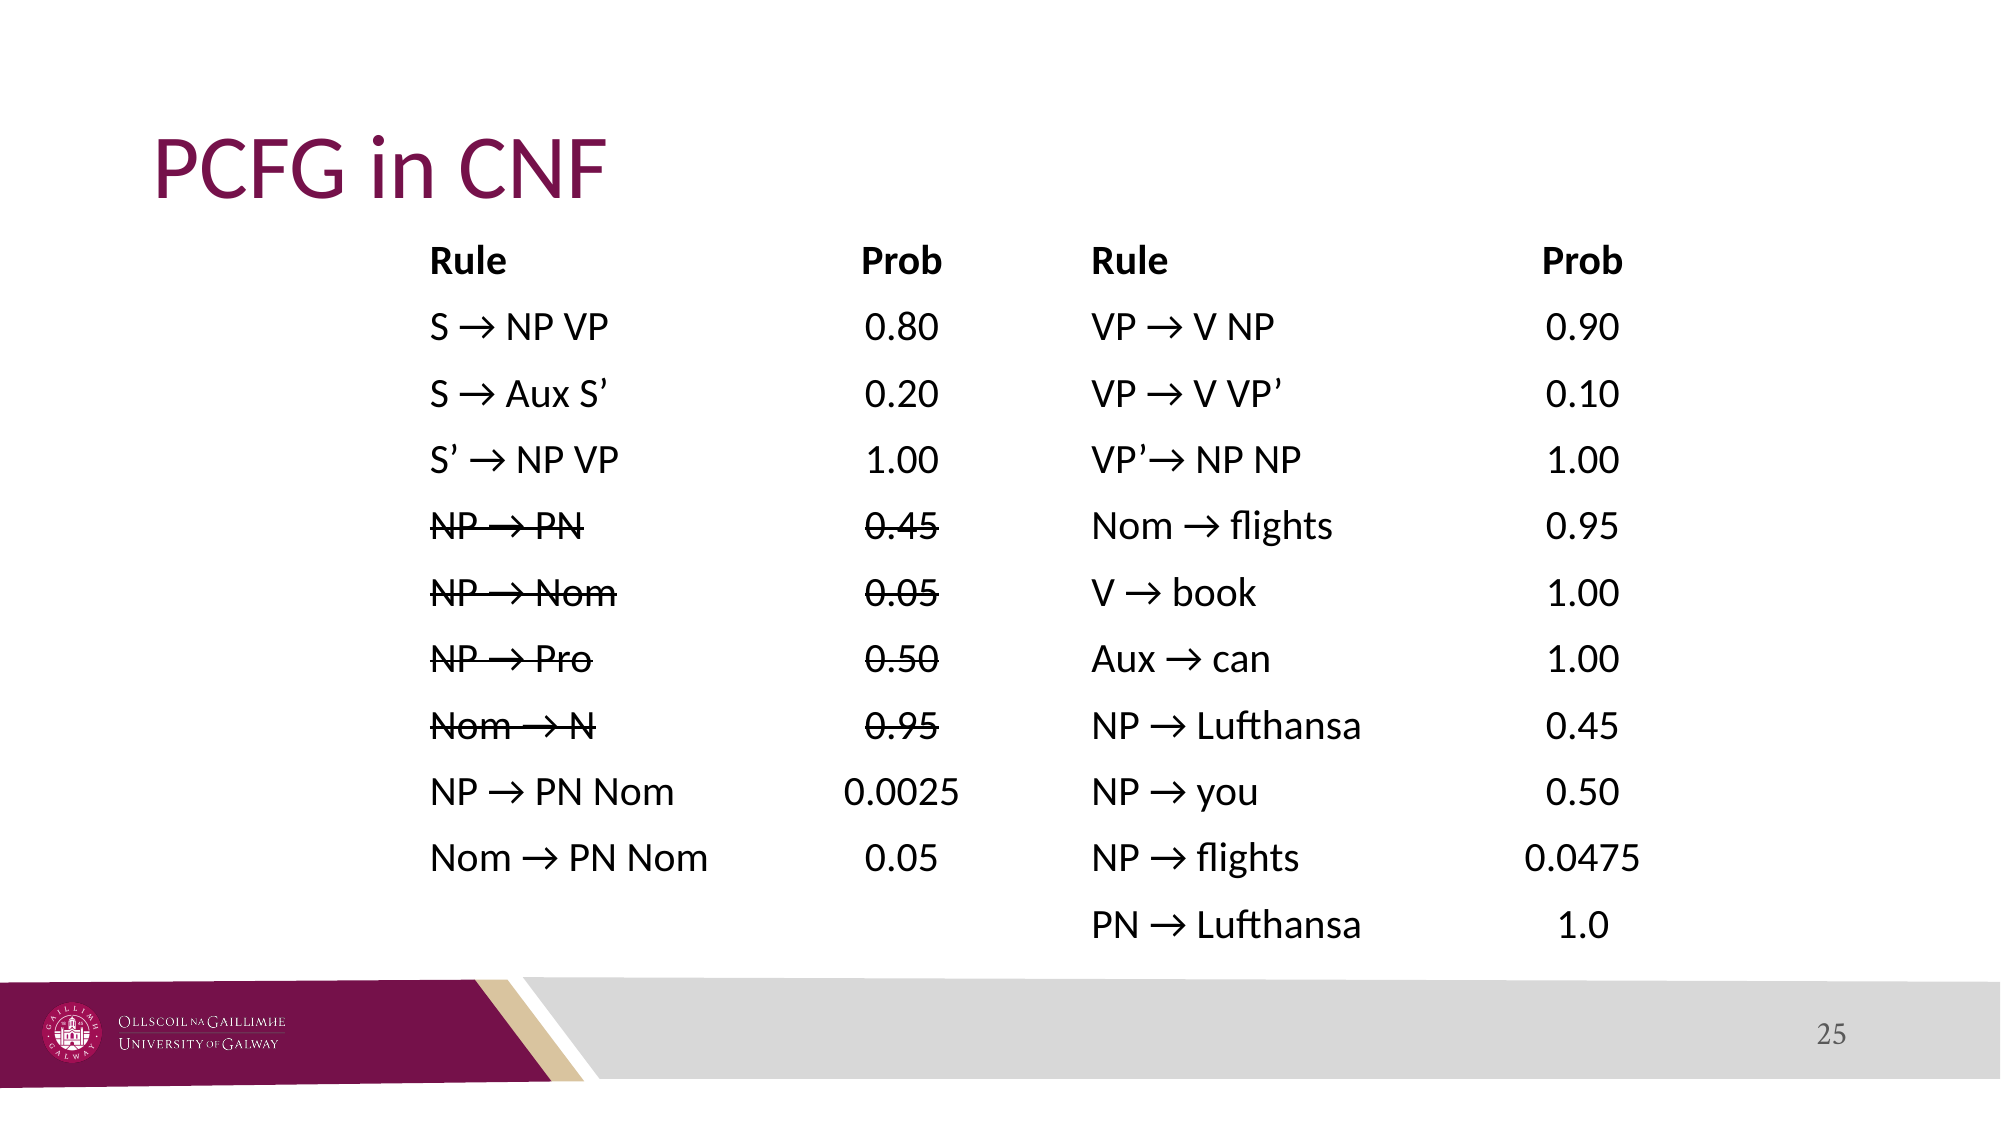

# PCFG in CNF
| Rule | Prob | Rule | Prob |
| --- | --- | --- | --- |
| S → NP VP | 0.80 | VP → V NP | 0.90 |
| S → Aux S’ | 0.20 | VP → V VP’ | 0.10 |
| S’ → NP VP | 1.00 | VP’→ NP NP | 1.00 |
| NP → PN | 0.45 | Nom → flights | 0.95 |
| NP → Nom | 0.05 | V → book | 1.00 |
| NP → Pro | 0.50 | Aux → can | 1.00 |
| Nom → N | 0.95 | NP → Lufthansa | 0.45 |
| NP → PN Nom | 0.0025 | NP → you | 0.50 |
| Nom → PN Nom | 0.05 | NP → flights | 0.0475 |
|  |  | PN → Lufthansa | 1.0 |
25